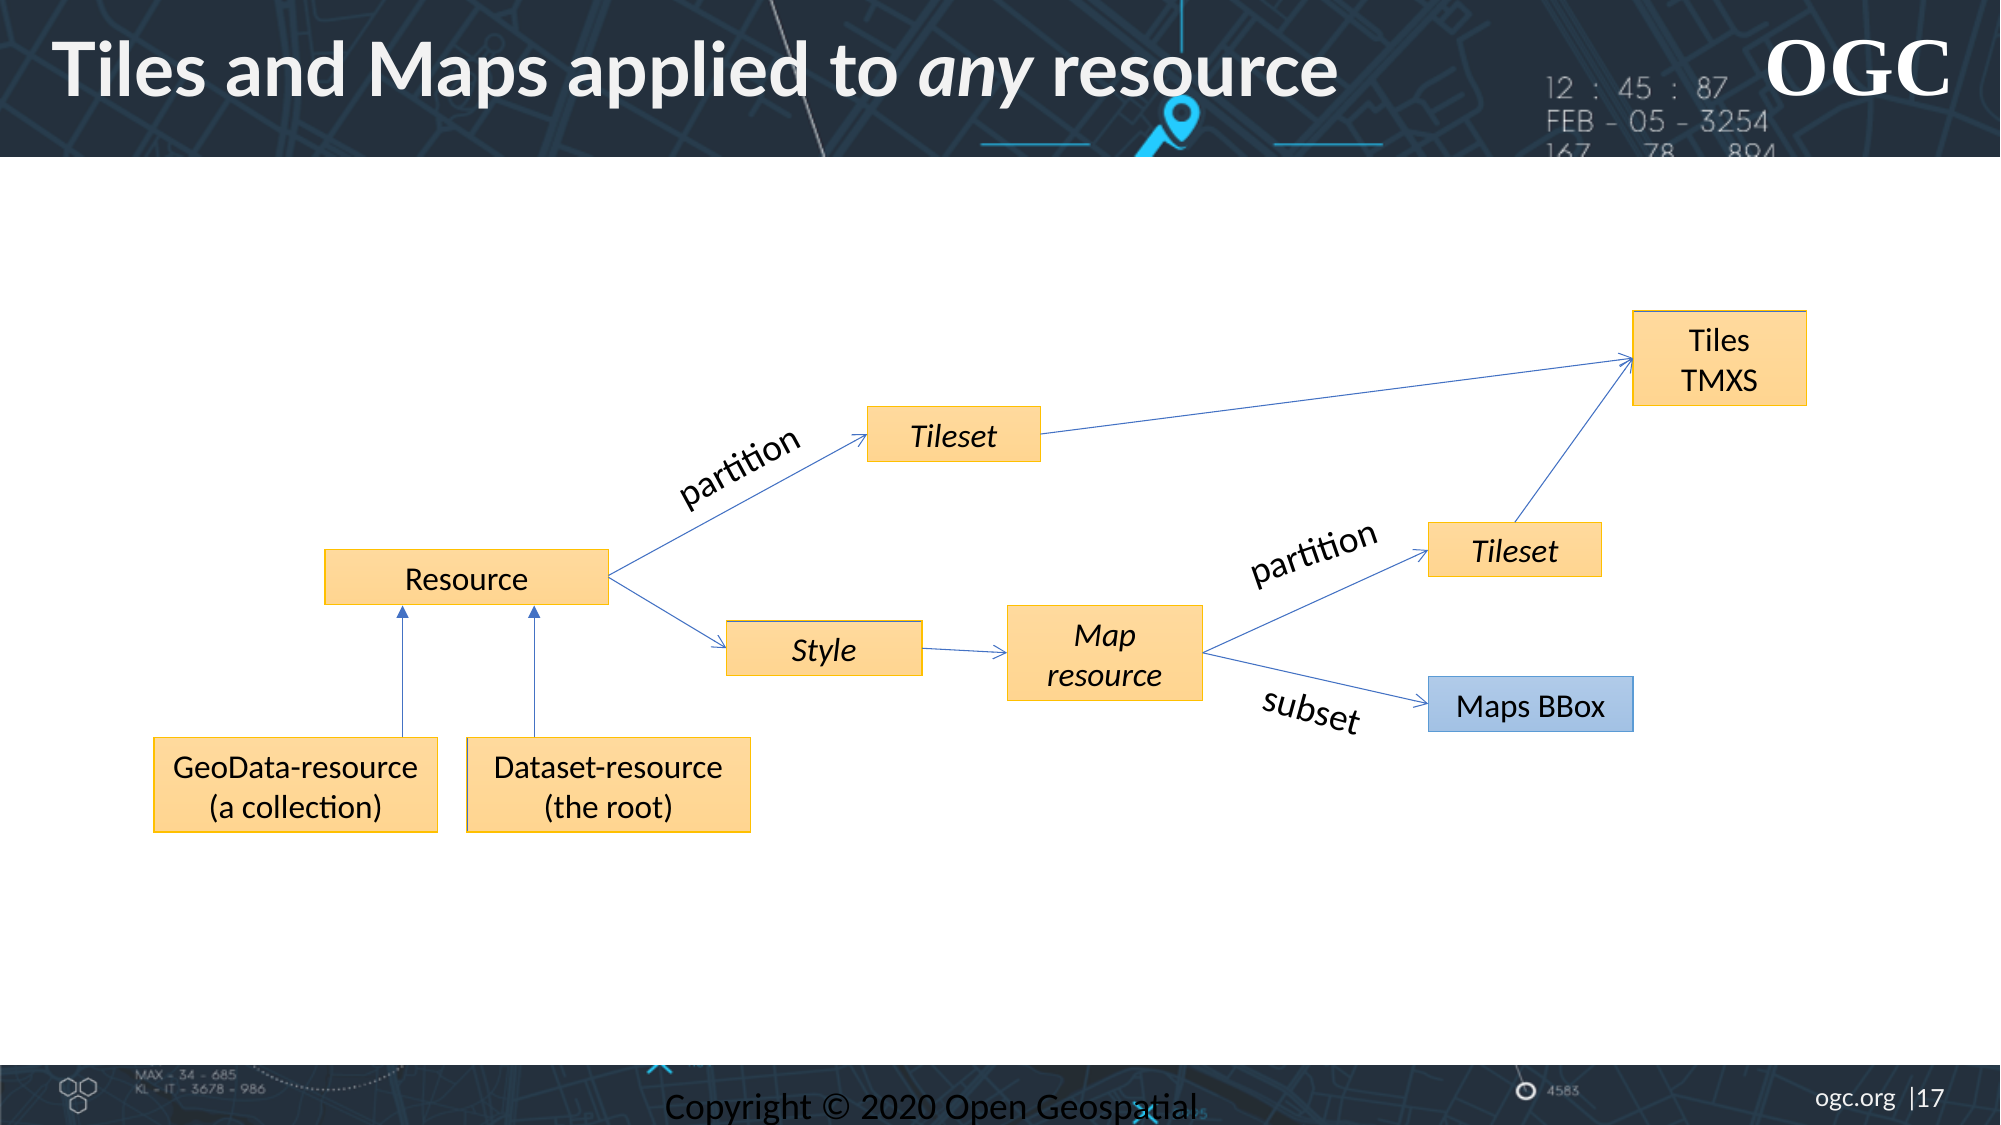

# Tiles and Maps applied to any resource
Tiles TMXS
Tileset
partition
partition
Tileset
Resource
Map resource
Style
Maps BBox
subset
GeoData-resource
(a collection)
Dataset-resource
(the root)
17
Copyright © 2020 Open Geospatial Consortium